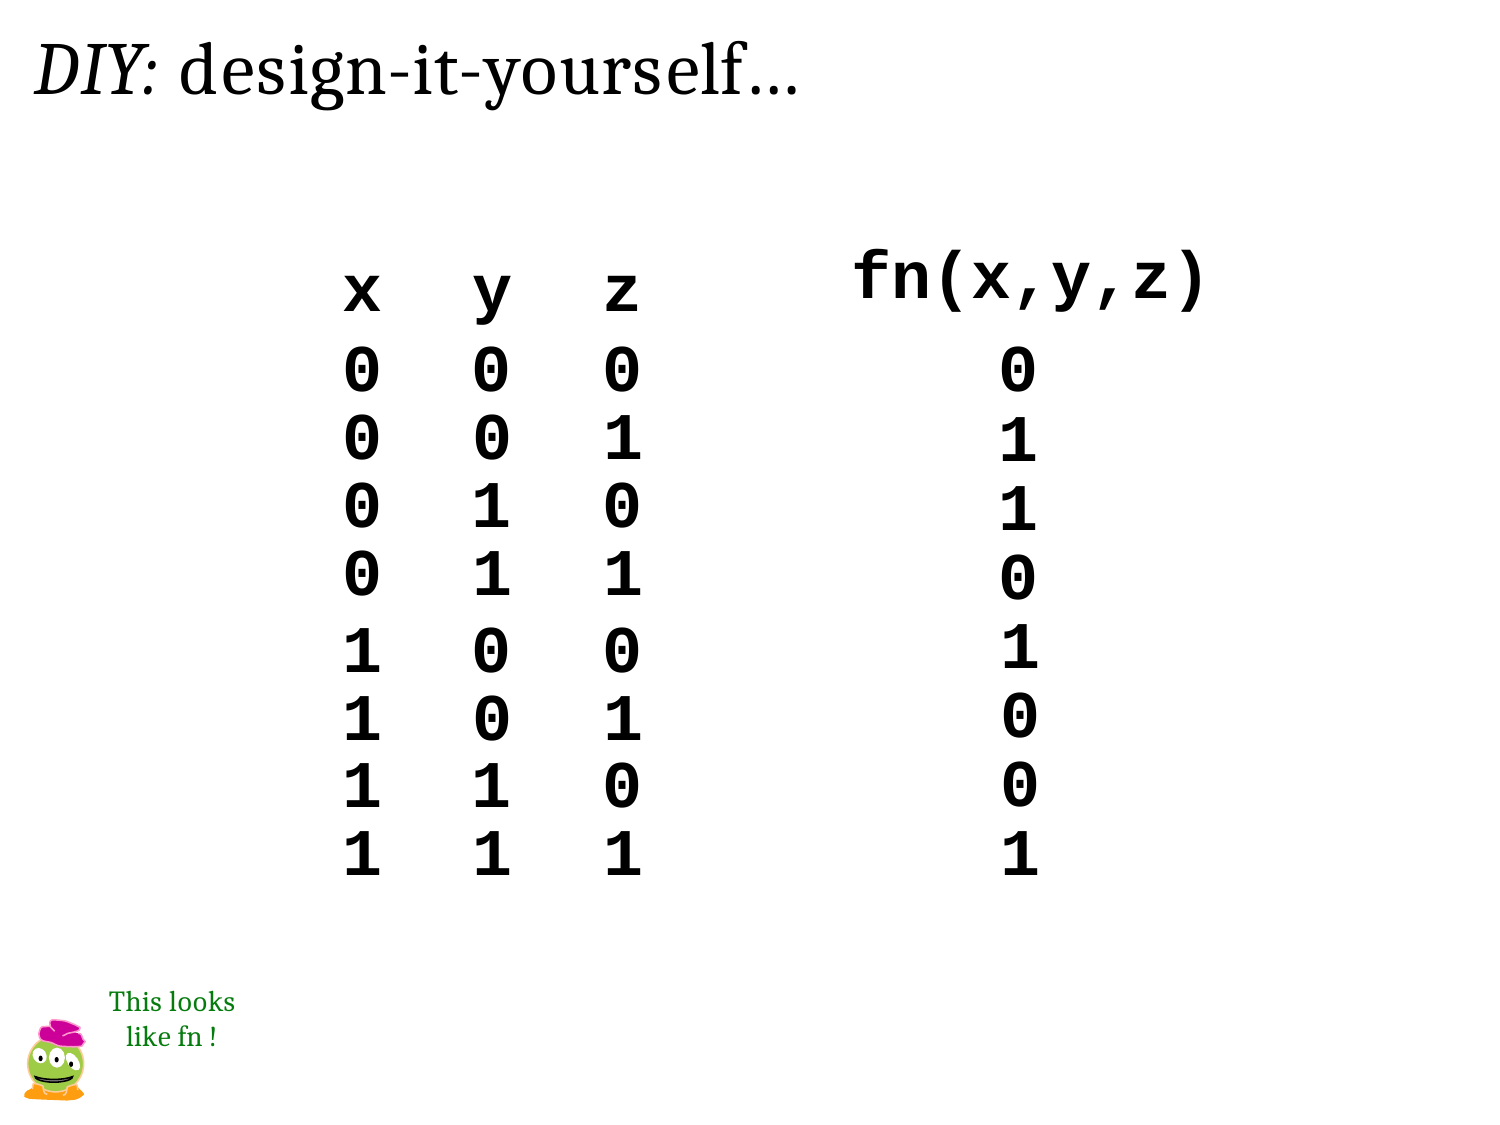

DIY: design-it-yourself…
fn(x,y,z)
x
y
z
0
0
0
0
0
0
1
1
0
1
0
1
0
1
1
0
1
1
0
0
0
1
0
1
0
1
1
0
1
1
1
1
This looks like fn !